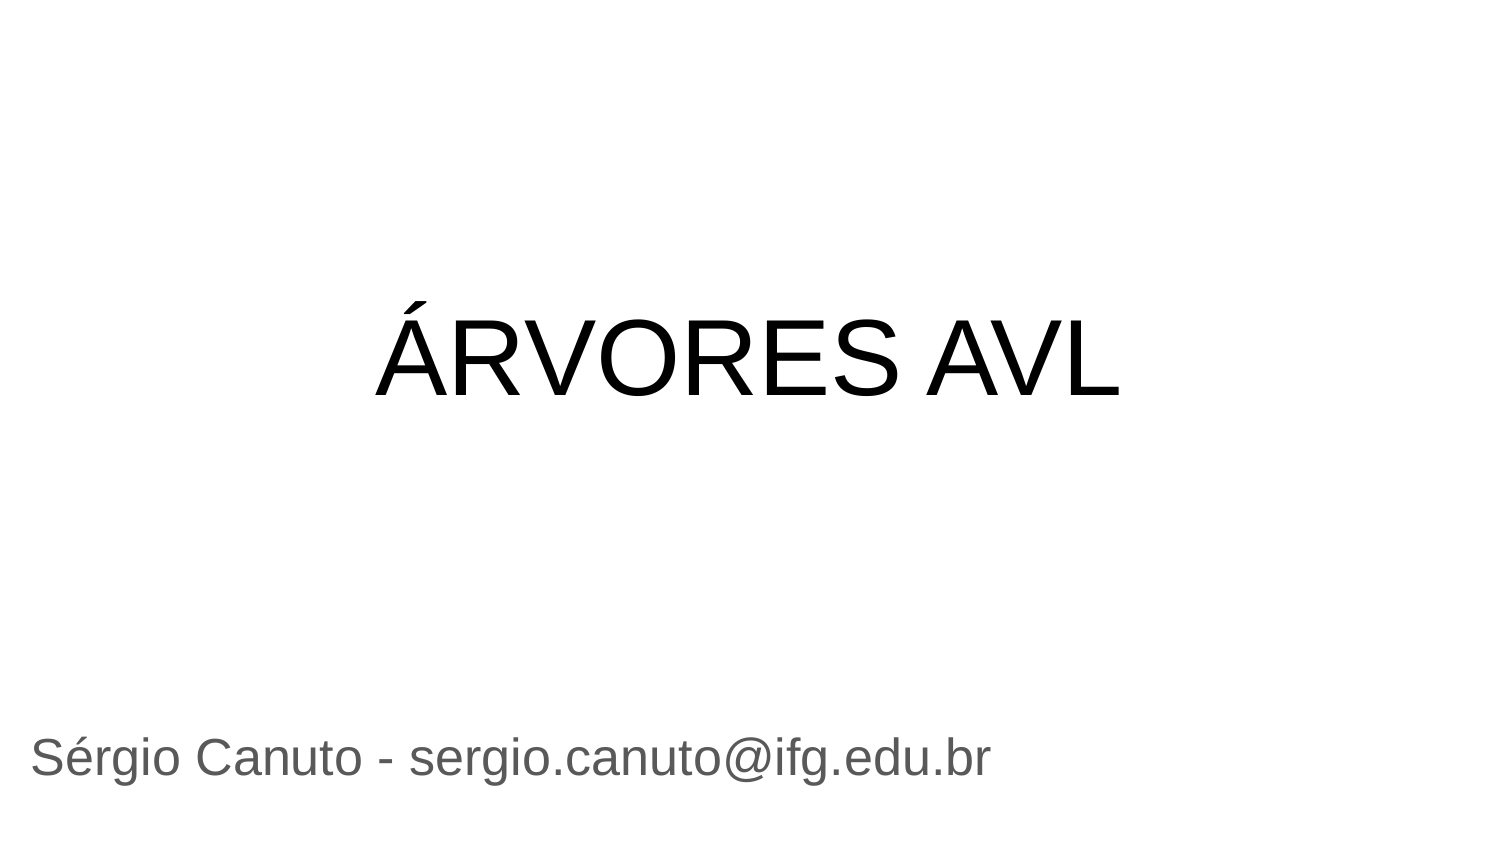

# ÁRVORES AVL
Sérgio Canuto - sergio.canuto@ifg.edu.br